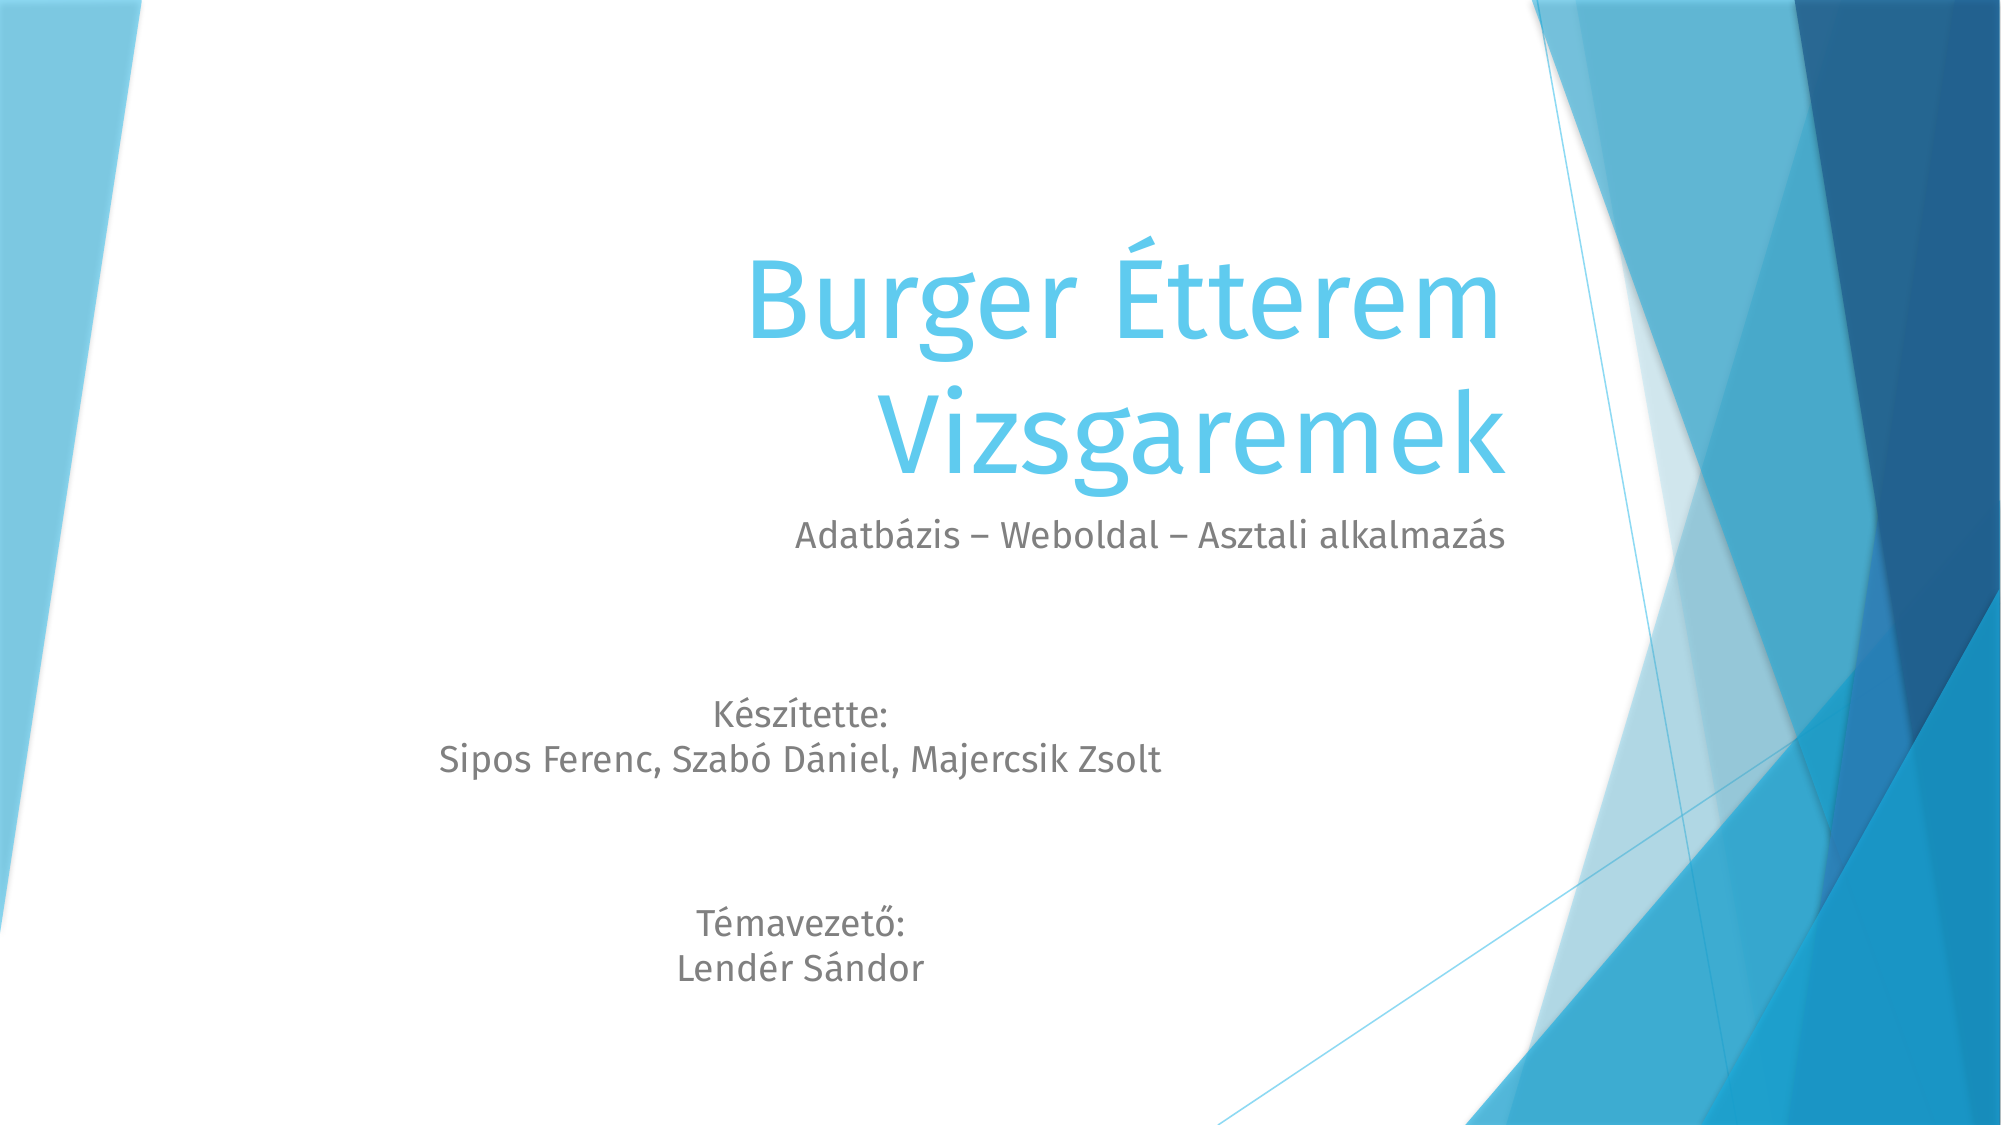

# Burger Étterem Vizsgaremek
Adatbázis – Weboldal – Asztali alkalmazás
Készítette:
Sipos Ferenc, Szabó Dániel, Majercsik Zsolt
Témavezető:
Lendér Sándor